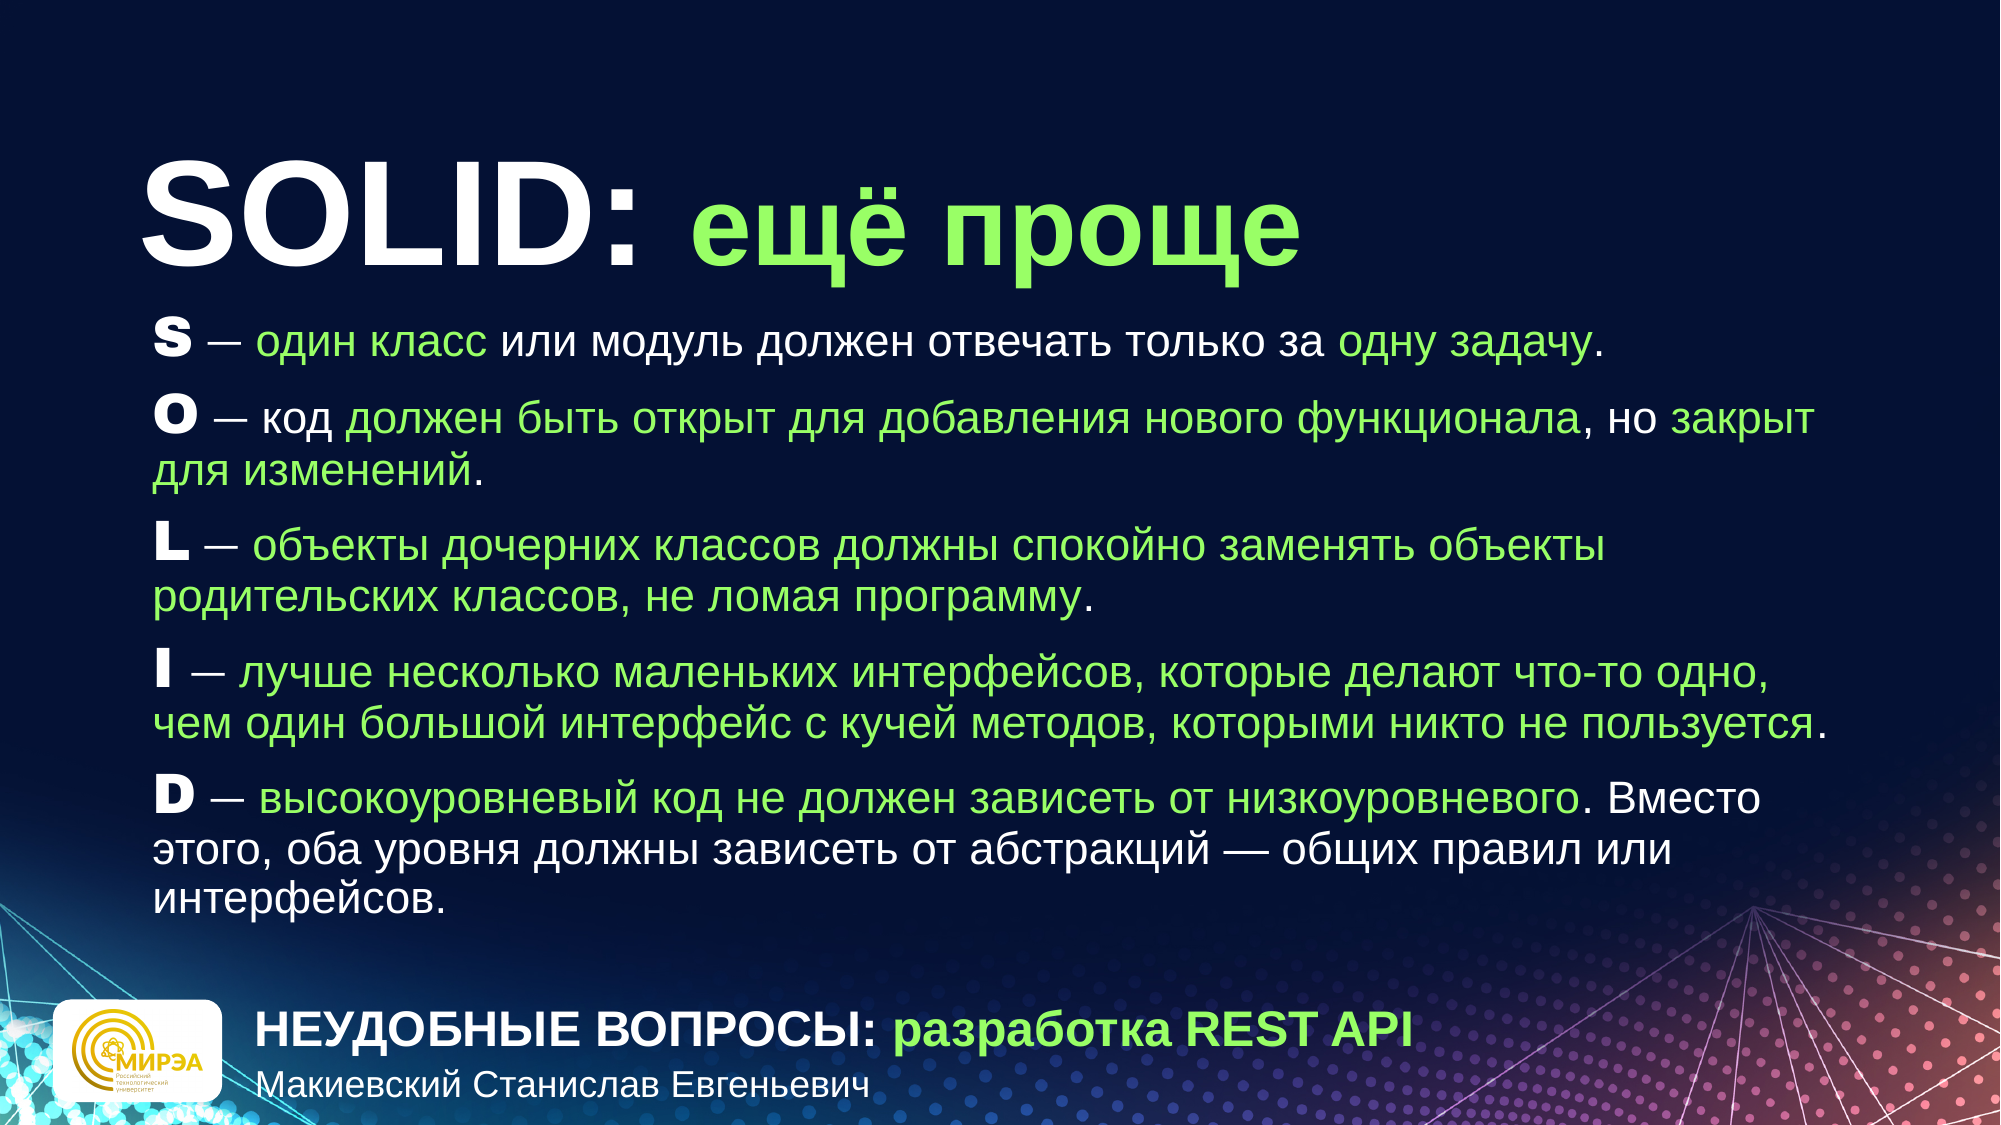

# SOLID: ещё проще
S — один класс или модуль должен отвечать только за одну задачу.
O — код должен быть открыт для добавления нового функционала, но закрыт для изменений.
L — объекты дочерних классов должны спокойно заменять объекты родительских классов, не ломая программу.
I — лучше несколько маленьких интерфейсов, которые делают что-то одно, чем один большой интерфейс с кучей методов, которыми никто не пользуется.
D — высокоуровневый код не должен зависеть от низкоуровневого. Вместо этого, оба уровня должны зависеть от абстракций — общих правил или интерфейсов.